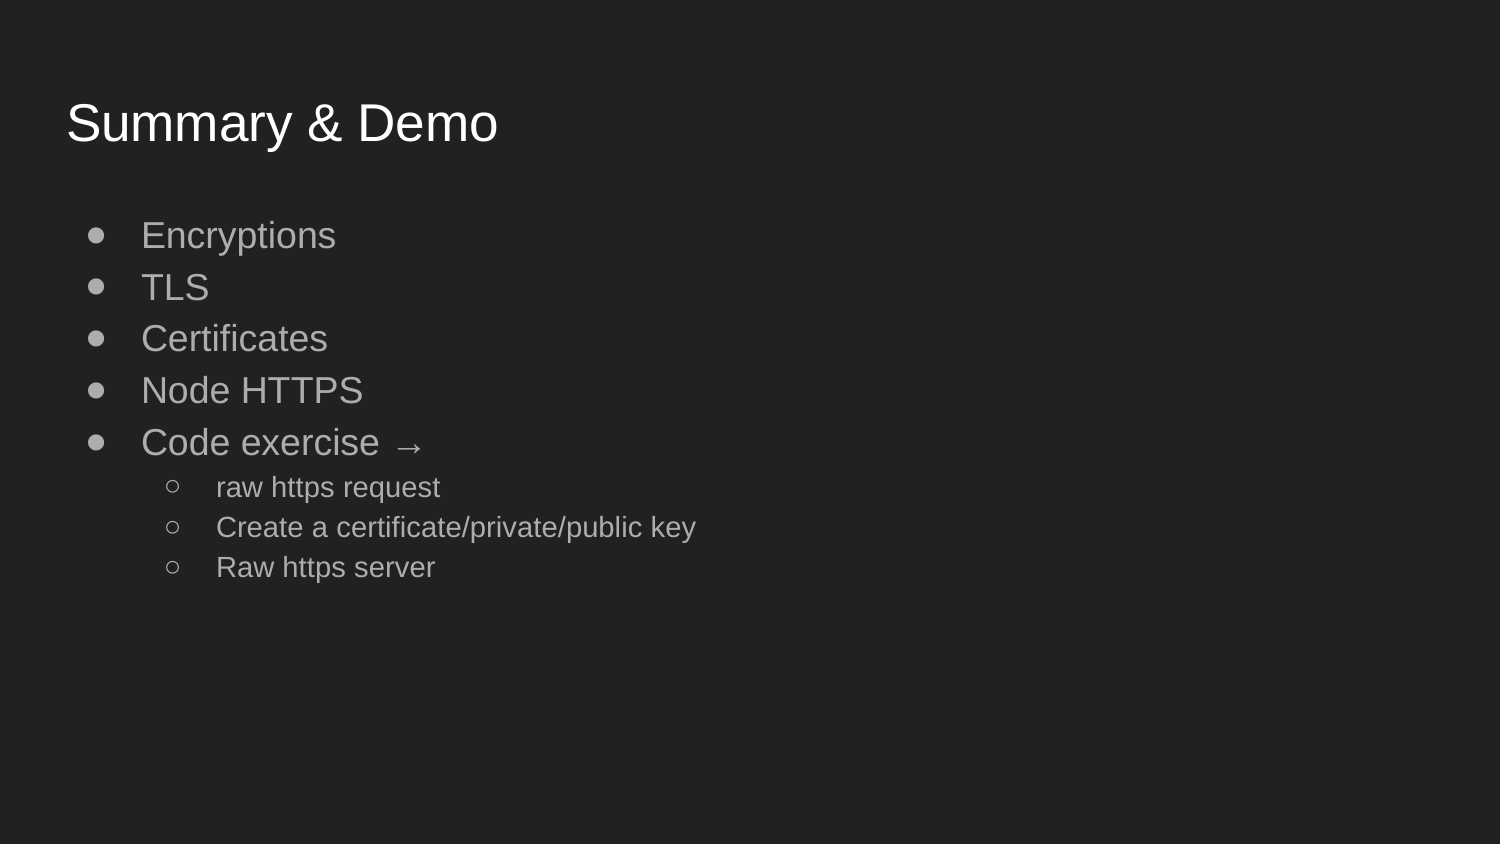

# Summary & Demo
Encryptions
TLS
Certificates
Node HTTPS
Code exercise →
raw https request
Create a certificate/private/public key
Raw https server